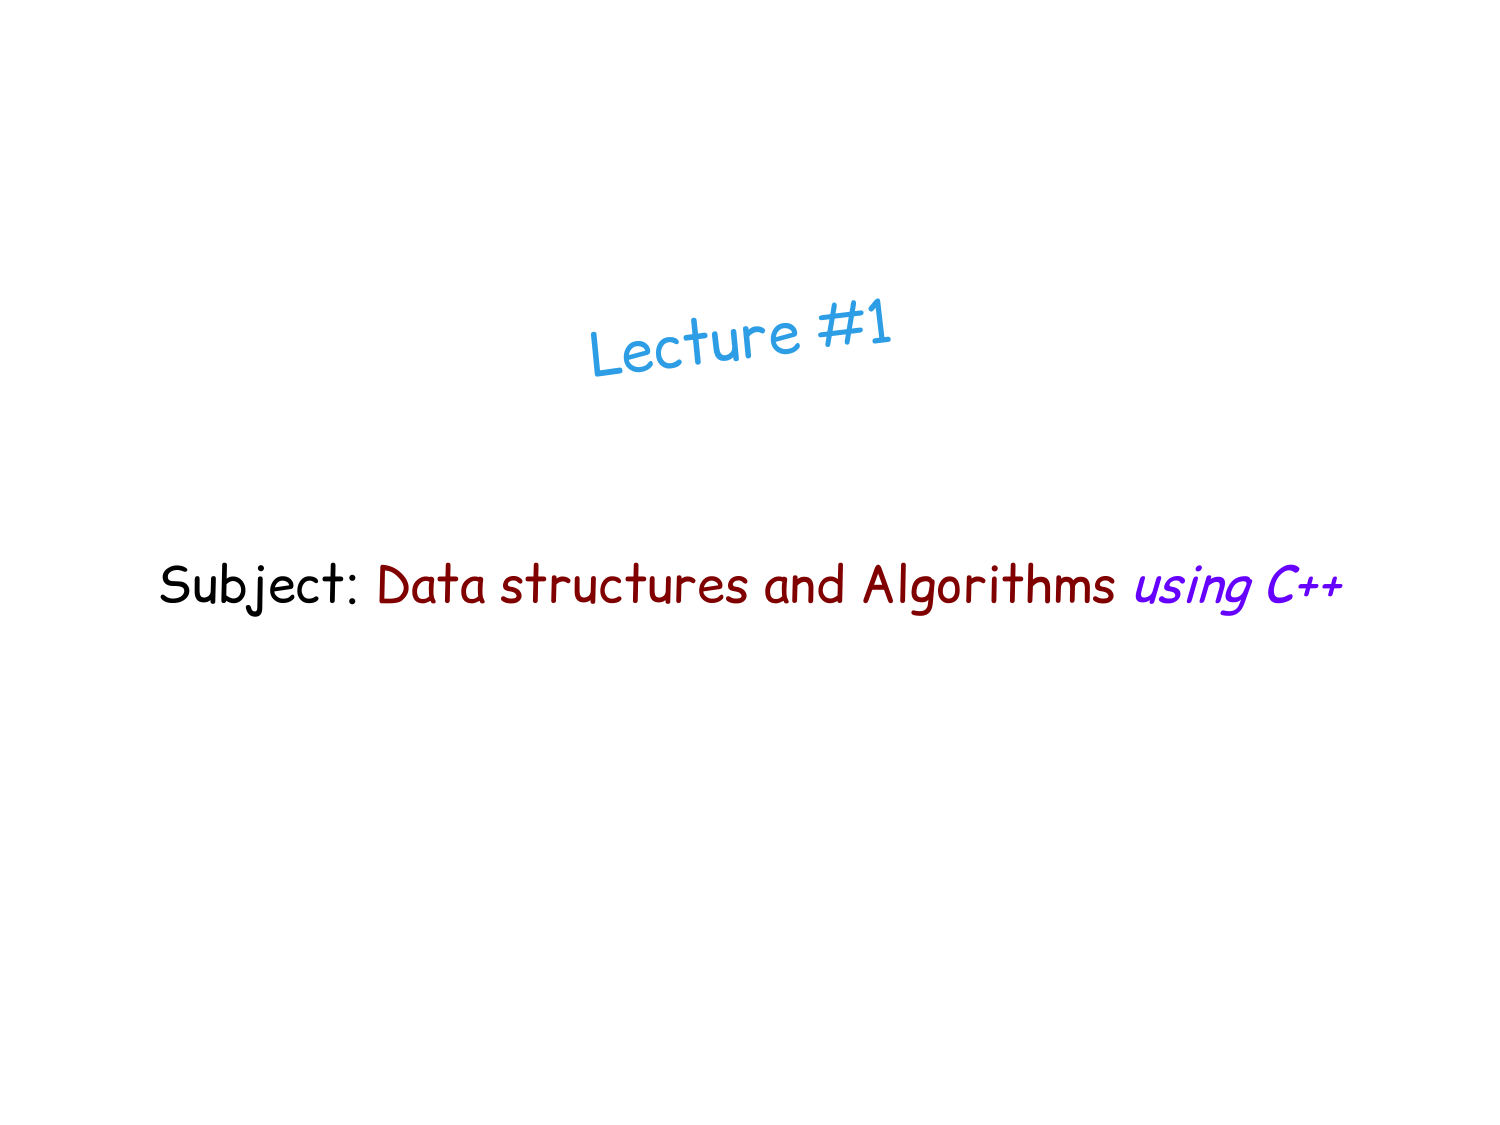

Lecture #1
Subject: Data structures and Algorithms using C++